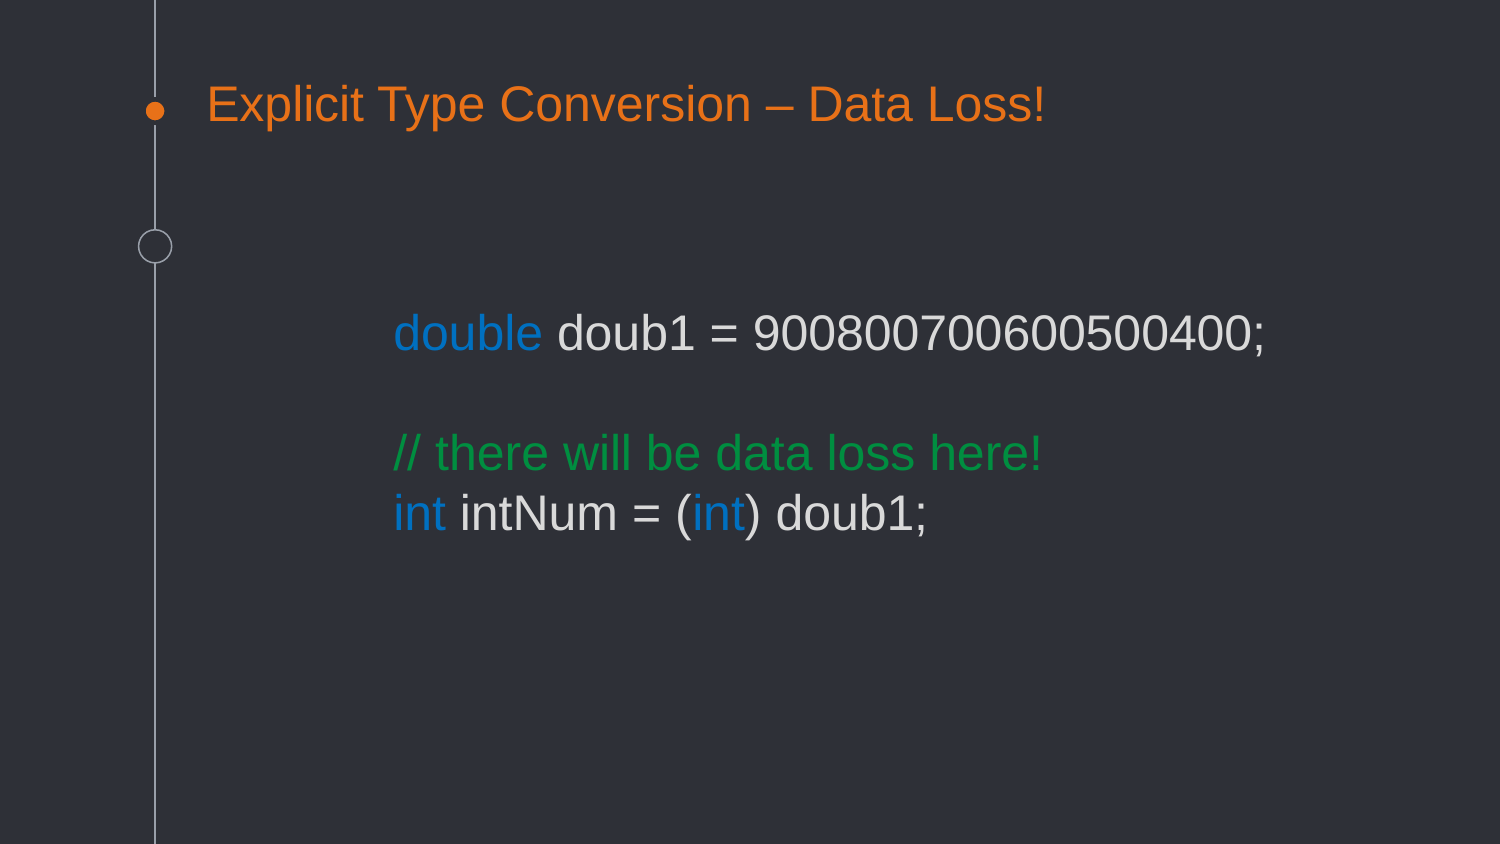

# Explicit Type Conversion – Data Loss!

double doub1 = 900800700600500400;

// there will be data loss here!
int intNum = (int) doub1;